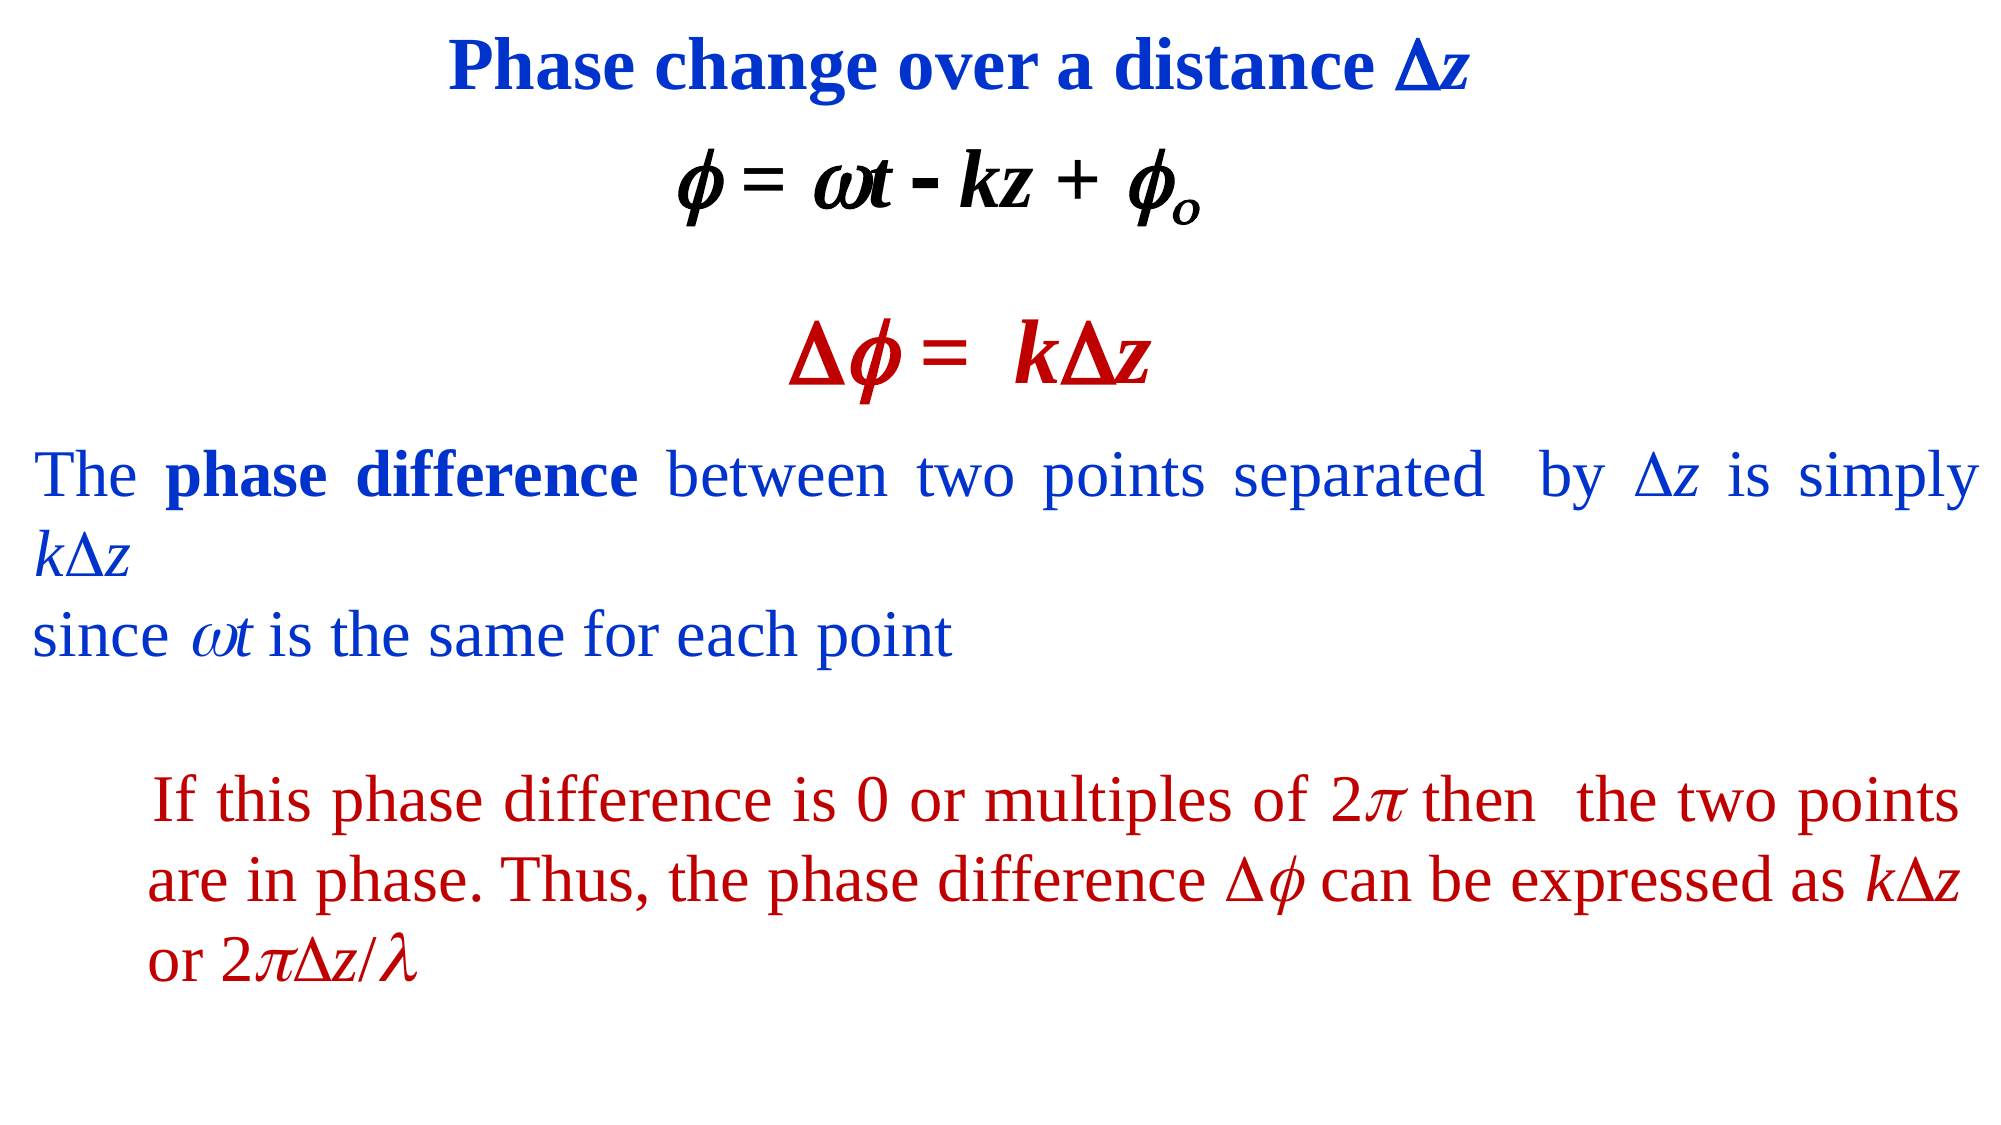

Phase change over a distance Δz
# φ = ωt − kz + φο
Δφ =	kΔz
The phase difference between two points separated  by Δz is simply kΔz
since ωt is the same for each point

     If this phase difference is 0 or multiples of 2π then  the two points are in phase. Thus, the phase difference Δφ can be expressed as kΔz or 2πΔz/λ